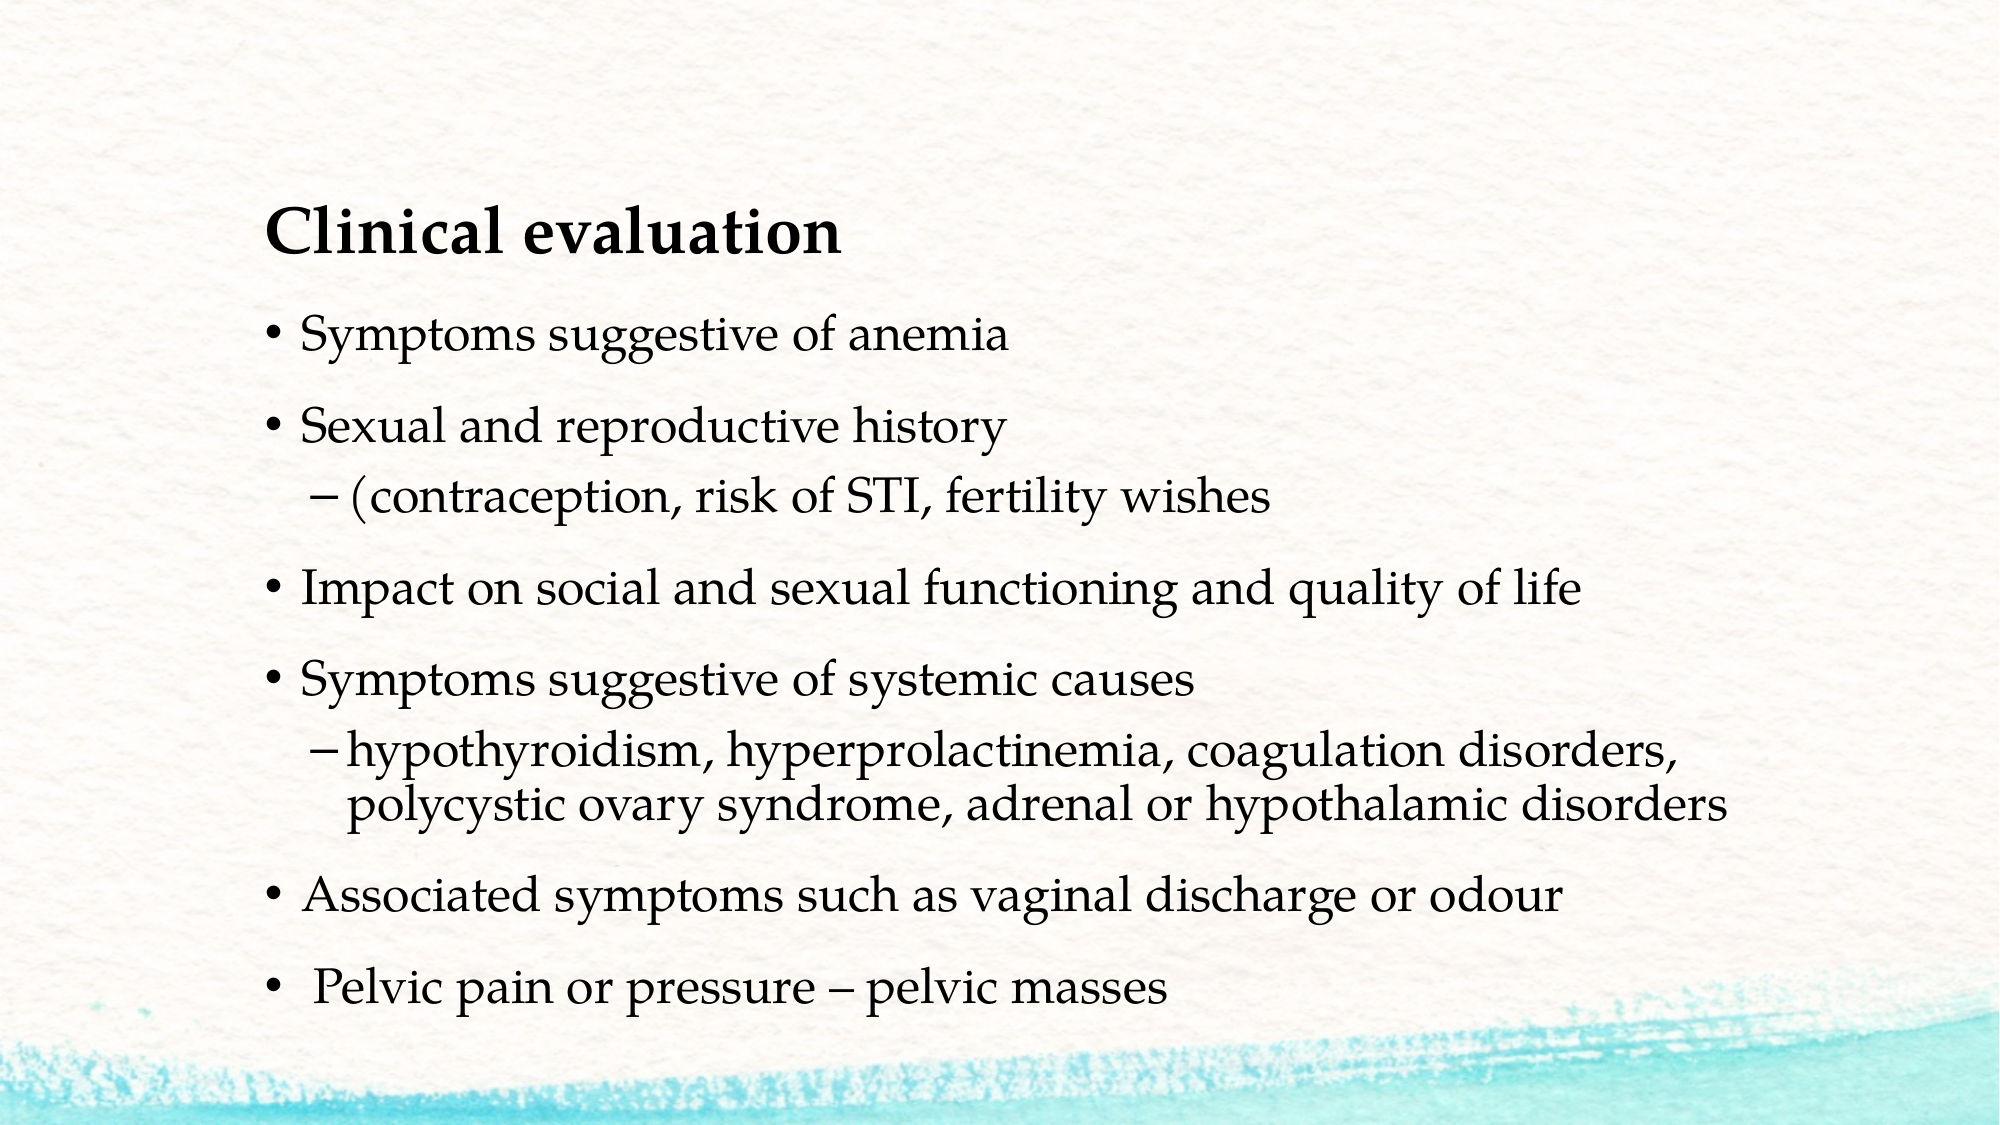

# Clinical evaluation
Symptoms suggestive of anemia
Sexual and reproductive history
(contraception, risk of STI, fertility wishes
Impact on social and sexual functioning and quality of life
Symptoms suggestive of systemic causes
hypothyroidism, hyperprolactinemia, coagulation disorders, polycystic ovary syndrome, adrenal or hypothalamic disorders
Associated symptoms such as vaginal discharge or odour
 Pelvic pain or pressure – pelvic masses